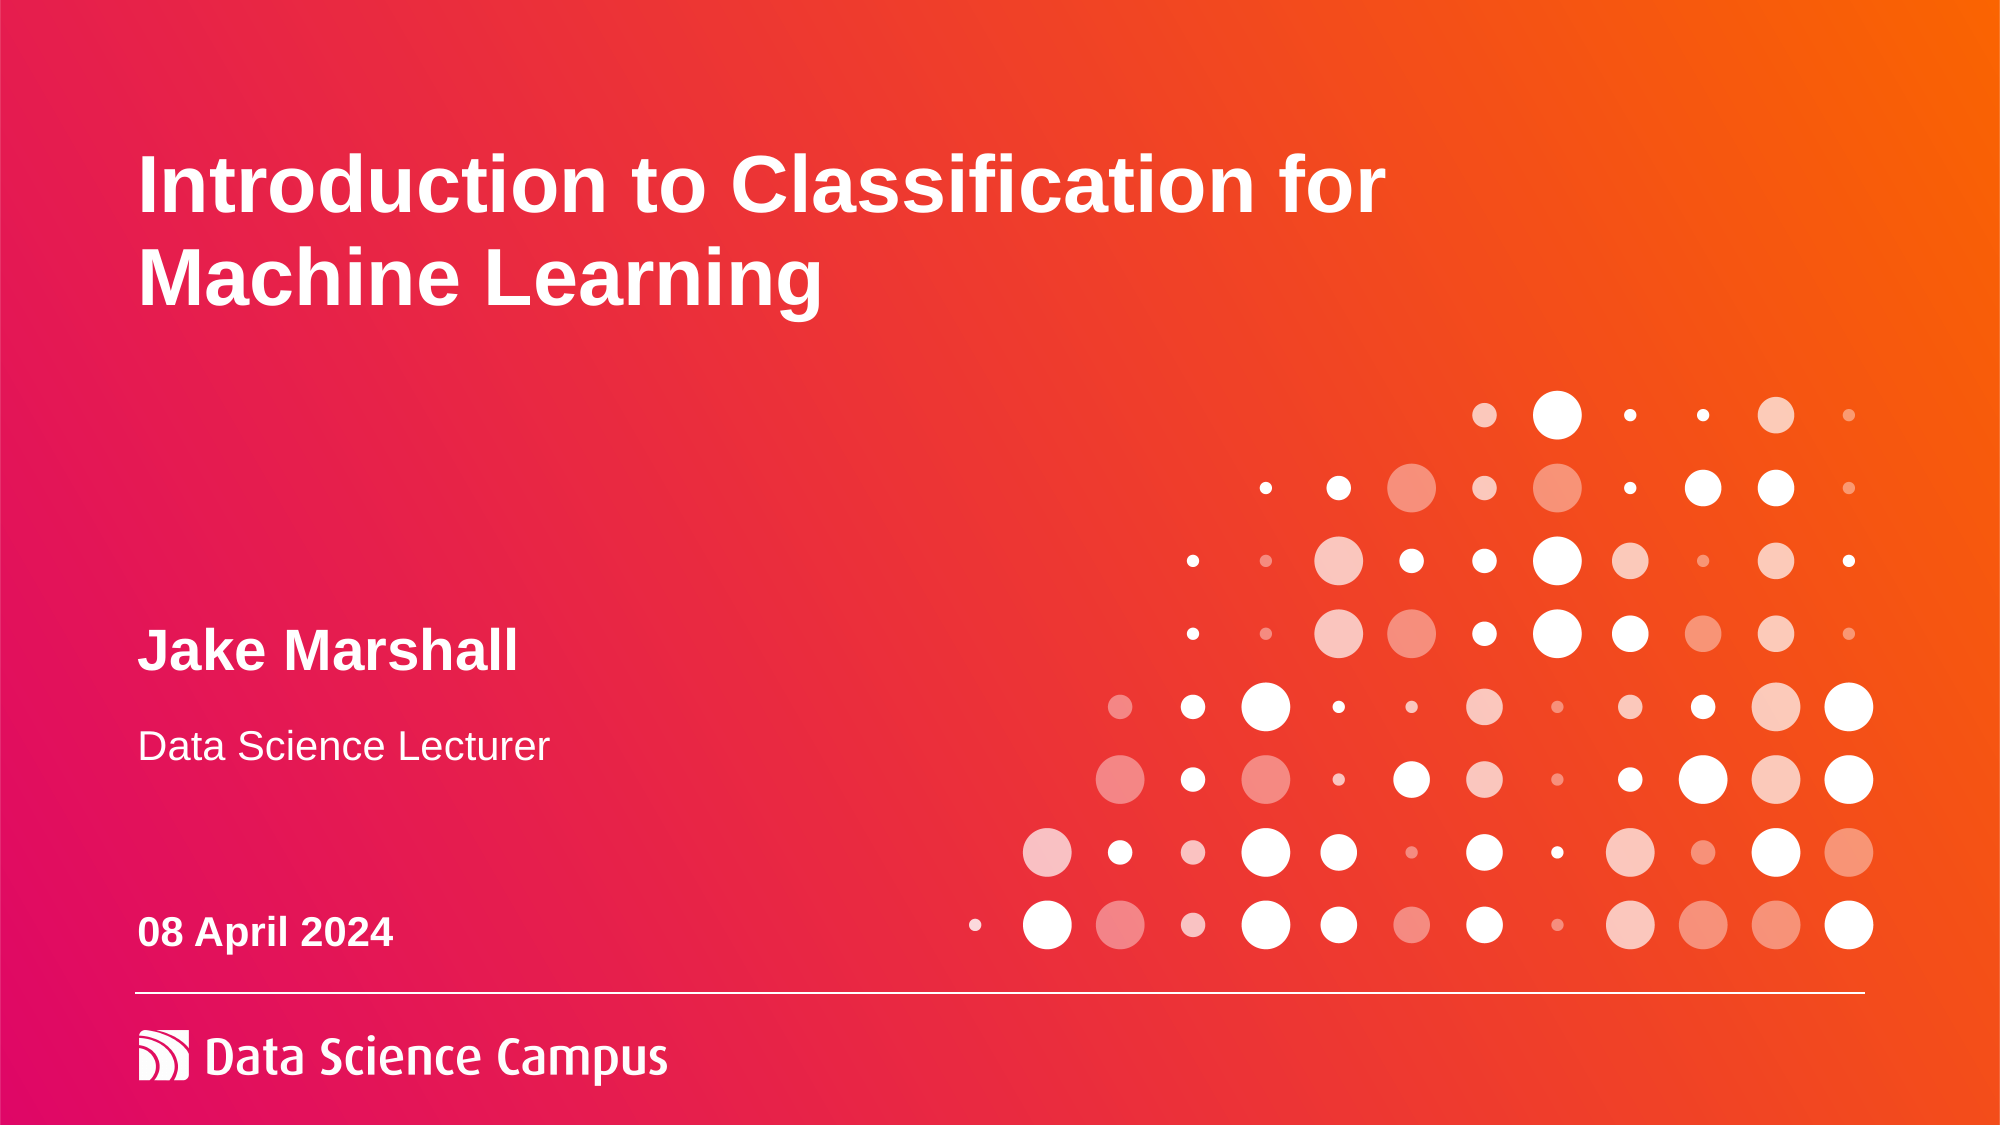

# Introduction to Classification for Machine Learning
Jake Marshall
Data Science Lecturer
08 April 2024